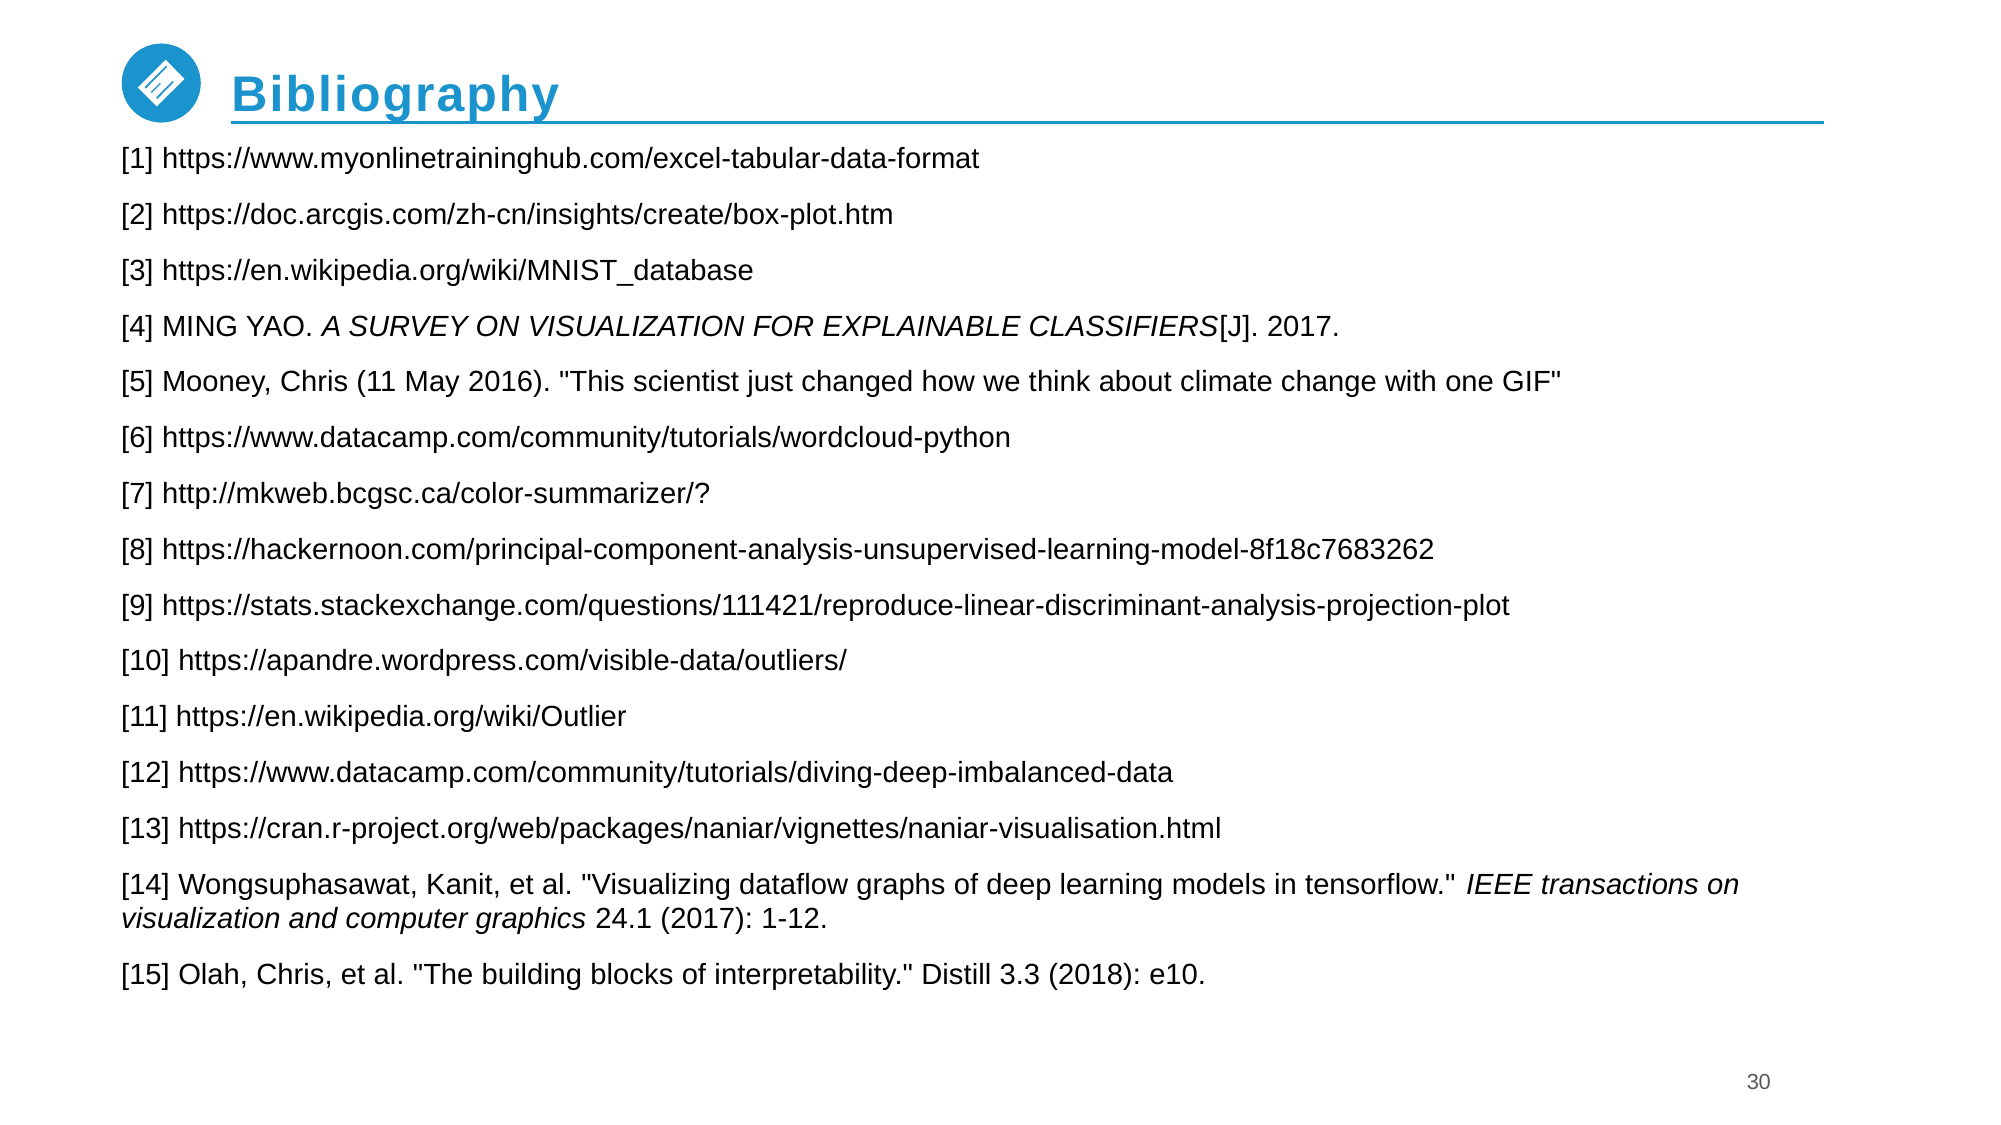

# Bibliography
[1] https://www.myonlinetraininghub.com/excel-tabular-data-format
[2] https://doc.arcgis.com/zh-cn/insights/create/box-plot.htm
[3] https://en.wikipedia.org/wiki/MNIST_database
[4] MING YAO. A SURVEY ON VISUALIZATION FOR EXPLAINABLE CLASSIFIERS[J]. 2017.
[5] Mooney, Chris (11 May 2016). "This scientist just changed how we think about climate change with one GIF"
[6] https://www.datacamp.com/community/tutorials/wordcloud-python
[7] http://mkweb.bcgsc.ca/color-summarizer/?
[8] https://hackernoon.com/principal-component-analysis-unsupervised-learning-model-8f18c7683262
[9] https://stats.stackexchange.com/questions/111421/reproduce-linear-discriminant-analysis-projection-plot
[10] https://apandre.wordpress.com/visible-data/outliers/
[11] https://en.wikipedia.org/wiki/Outlier
[12] https://www.datacamp.com/community/tutorials/diving-deep-imbalanced-data
[13] https://cran.r-project.org/web/packages/naniar/vignettes/naniar-visualisation.html
[14] Wongsuphasawat, Kanit, et al. "Visualizing dataflow graphs of deep learning models in tensorflow." IEEE transactions on visualization and computer graphics 24.1 (2017): 1-12.
[15] Olah, Chris, et al. "The building blocks of interpretability." Distill 3.3 (2018): e10.